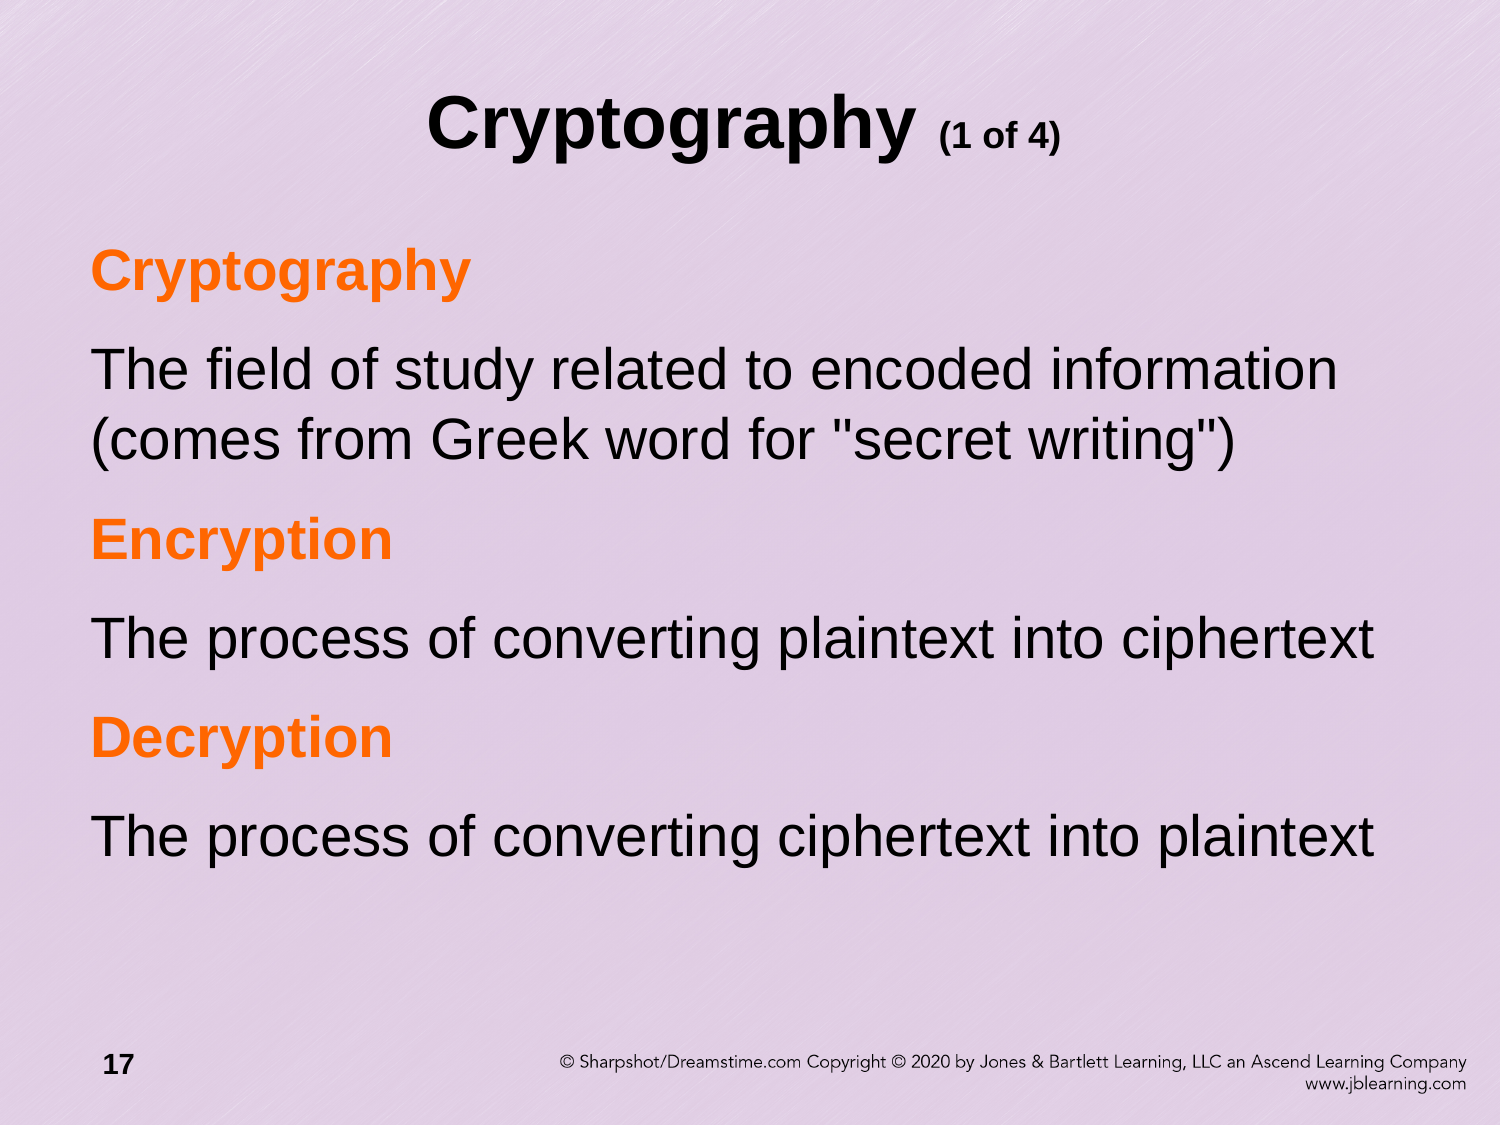

# Cryptography (1 of 4)
Cryptography
The field of study related to encoded information (comes from Greek word for "secret writing")
Encryption
The process of converting plaintext into ciphertext
Decryption
The process of converting ciphertext into plaintext
17